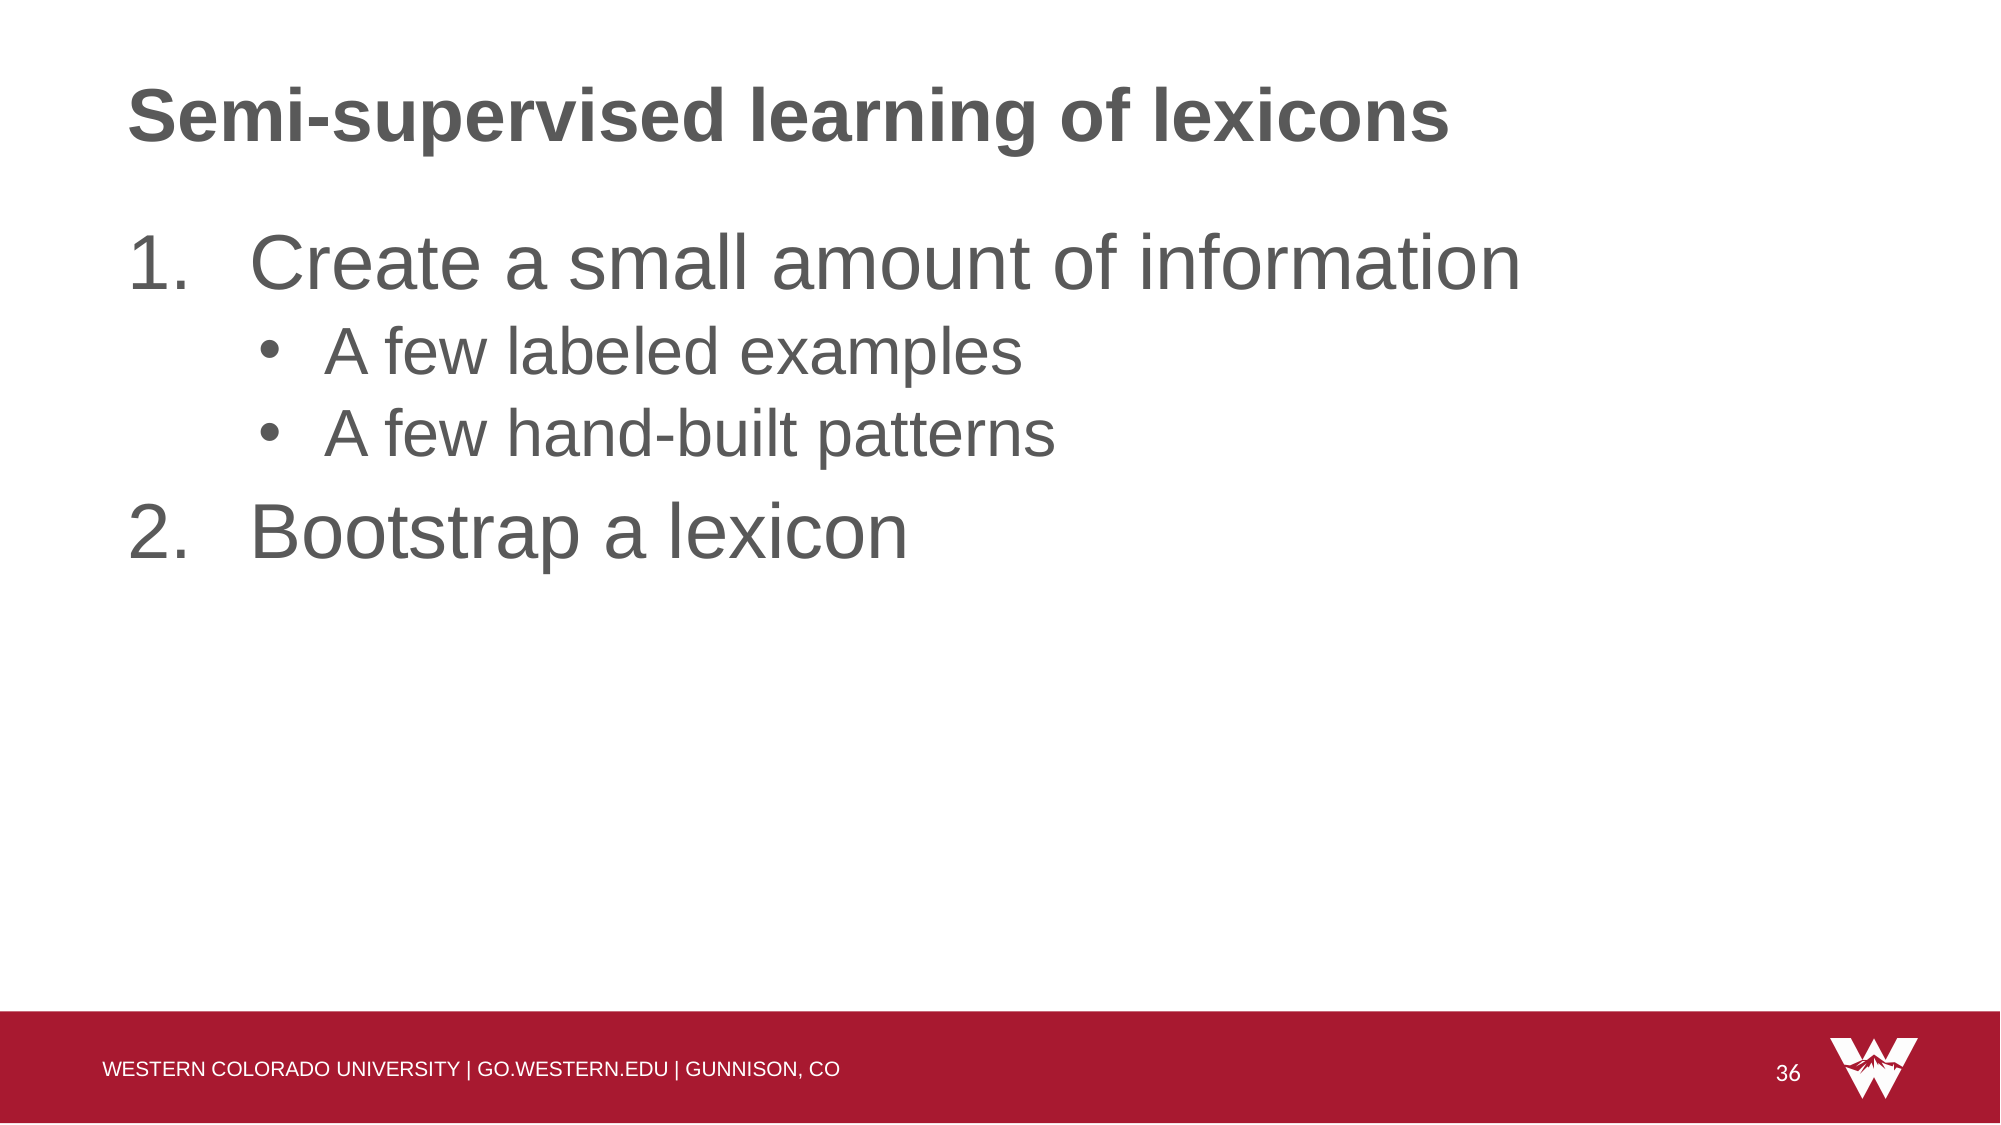

# Semi-supervised learning of lexicons
Create a small amount of information
A few labeled examples
A few hand-built patterns
Bootstrap a lexicon
36